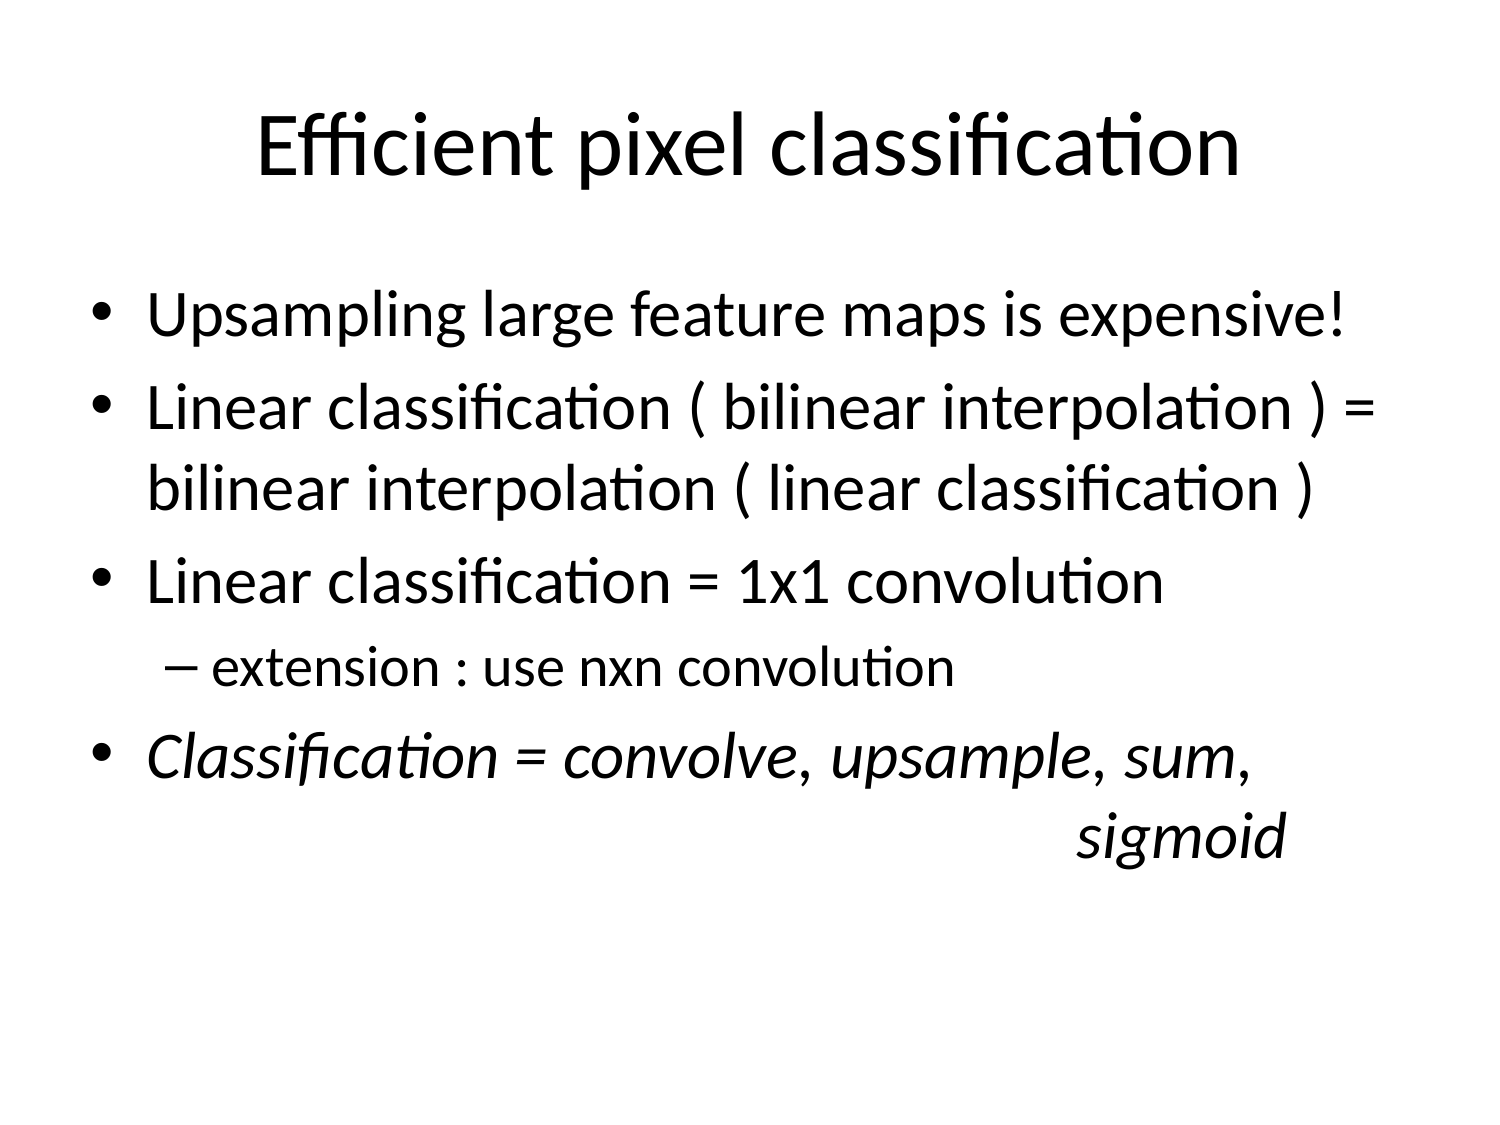

# Efficient pixel classification
Upsampling large feature maps is expensive!
Linear classification ( bilinear interpolation ) = bilinear interpolation ( linear classification )
Linear classification = 1x1 convolution
extension : use nxn convolution
Classification = convolve, upsample, sum,             						  sigmoid